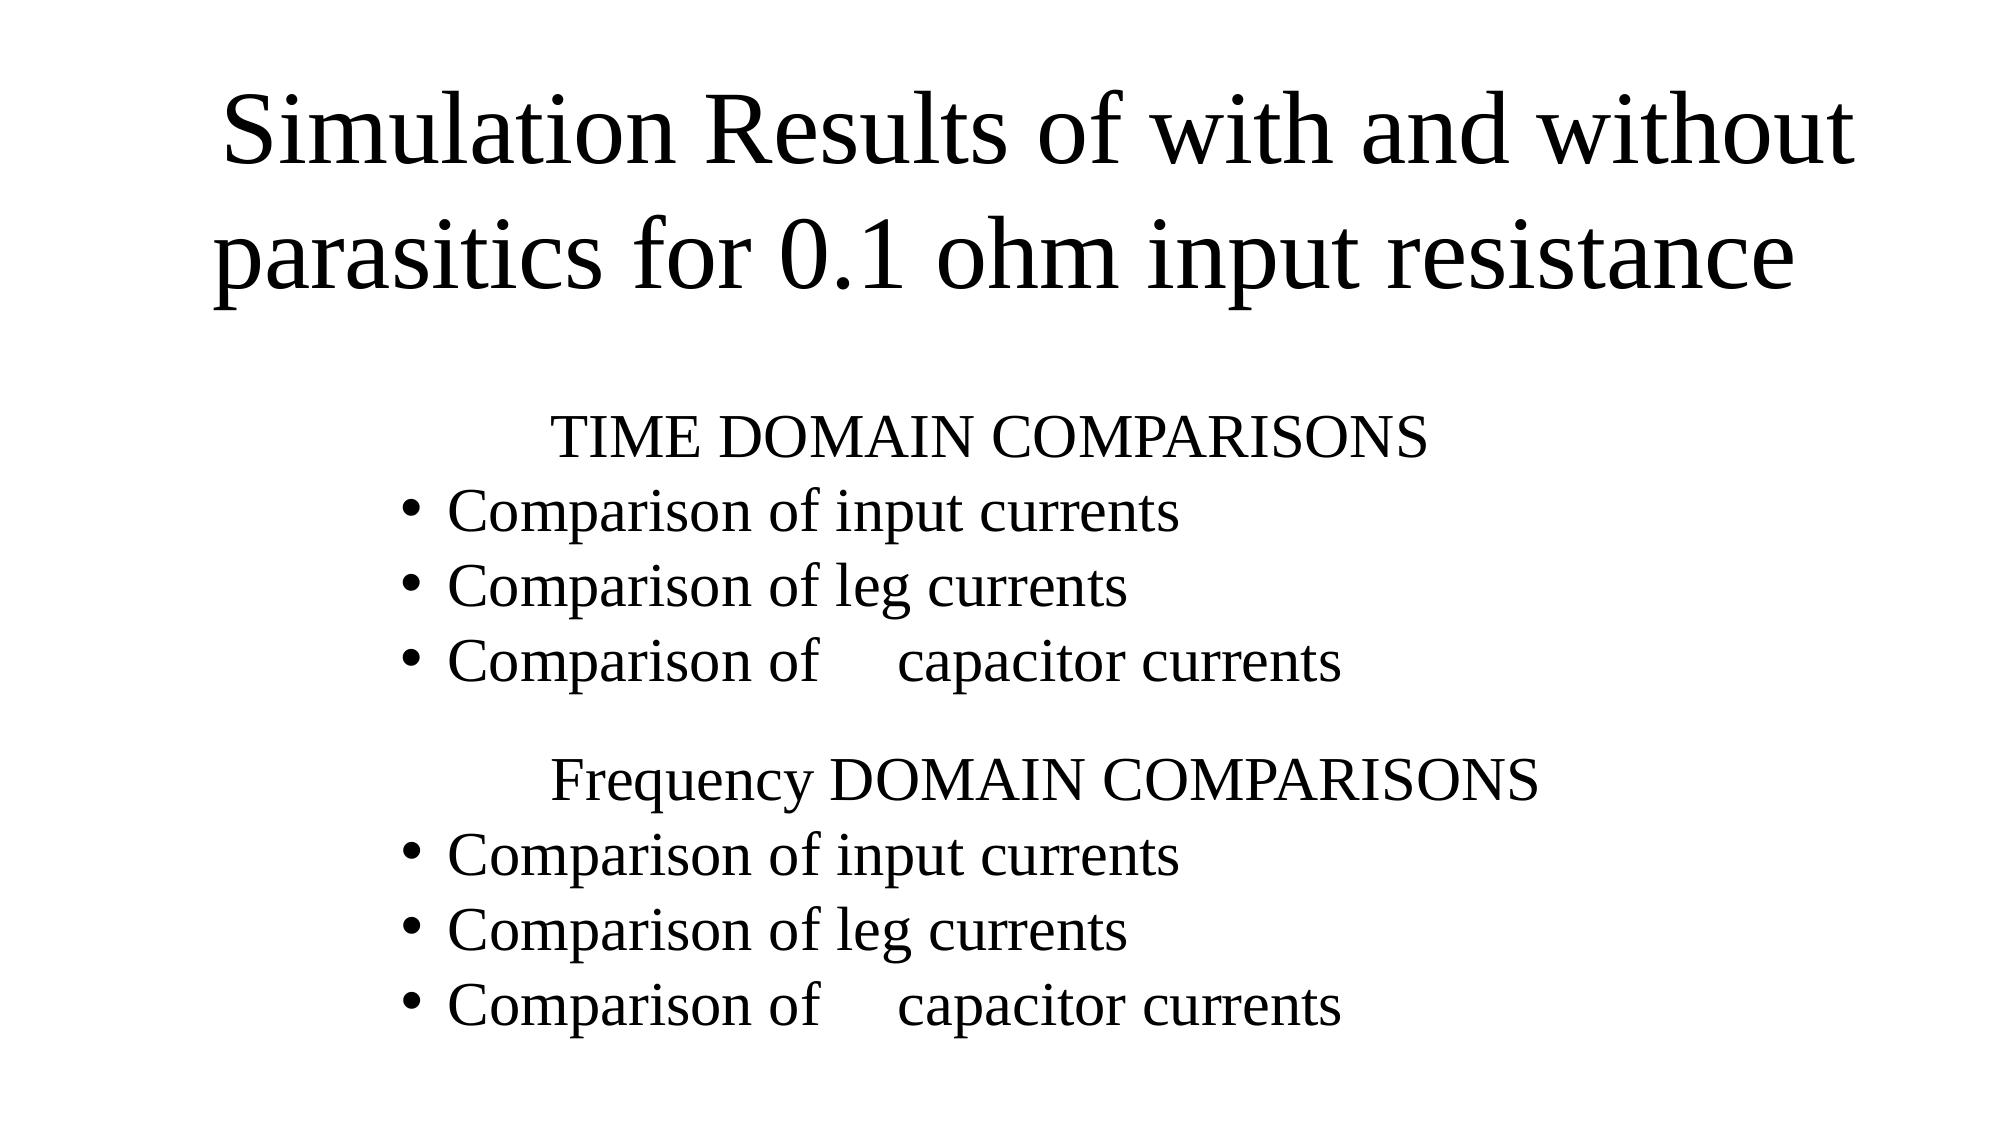

Simulation Results of with and without parasitics for 0.1 ohm input resistance
	TIME DOMAIN COMPARISONS
Comparison of input currents
Comparison of leg currents
Comparison of 	capacitor currents
	Frequency DOMAIN COMPARISONS
Comparison of input currents
Comparison of leg currents
Comparison of 	capacitor currents